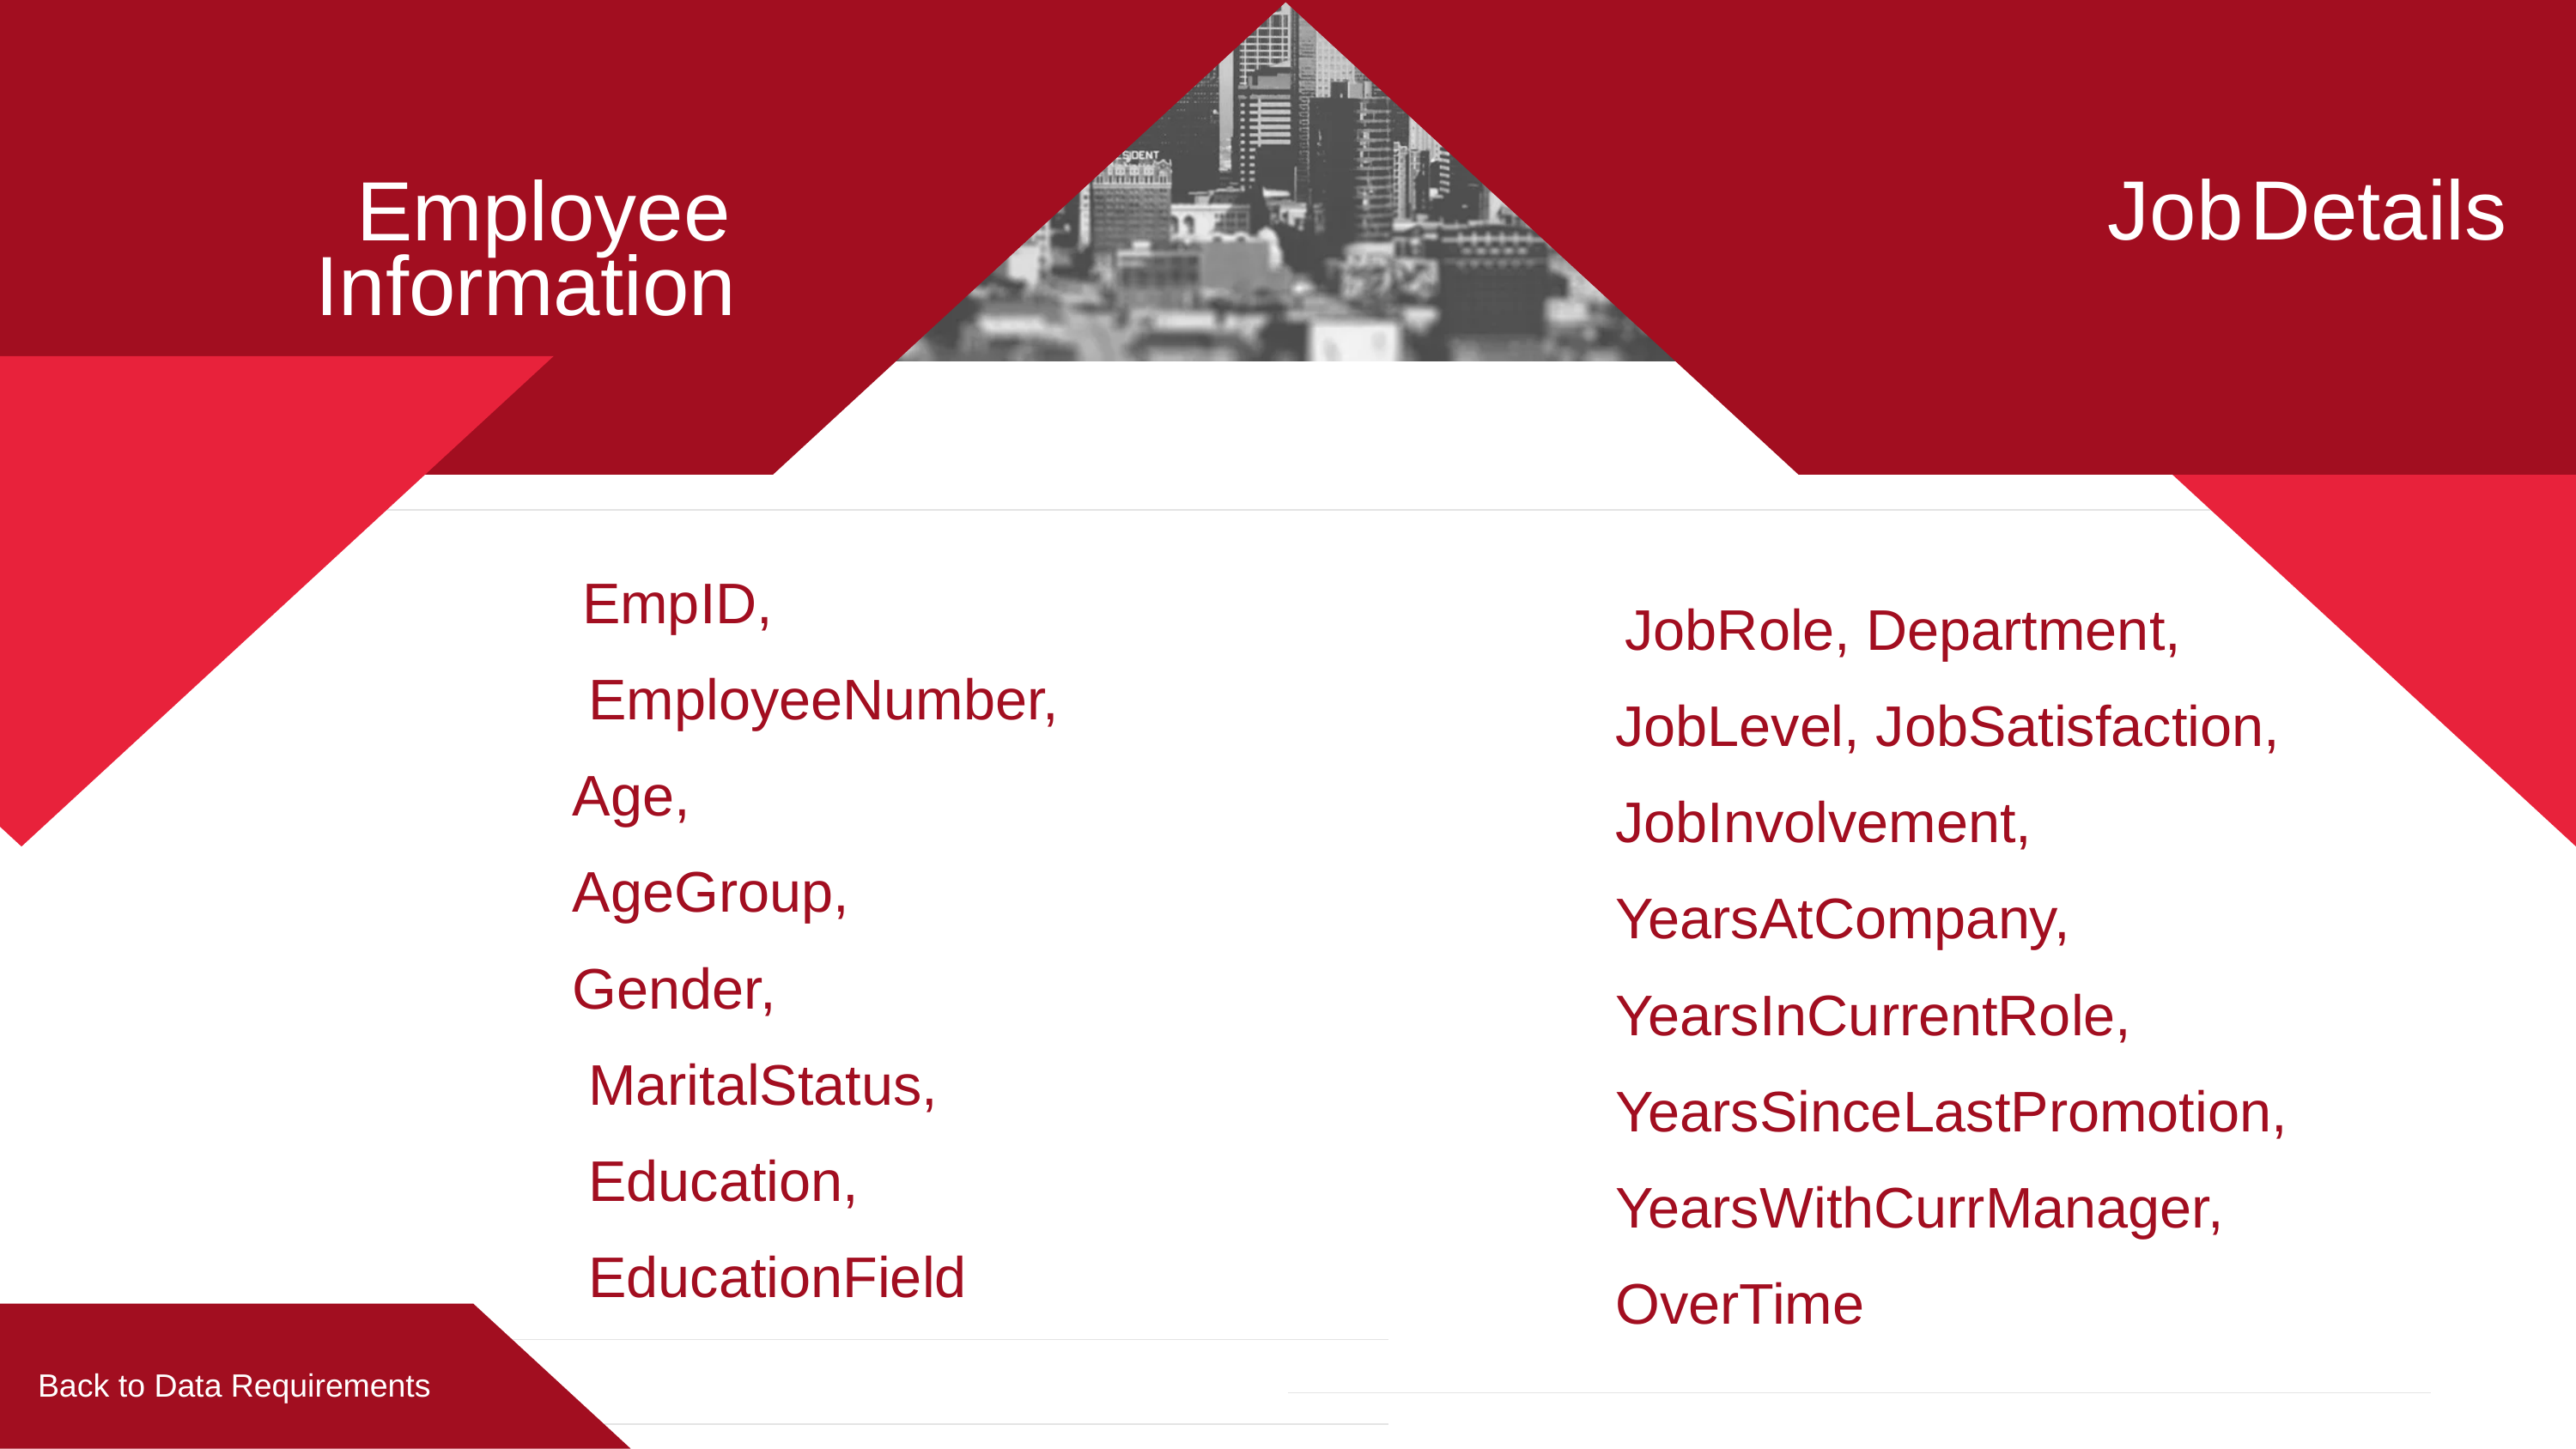

Job Details
 Employee
 Information

|  | EmpID, EmployeeNumber, Age, AgeGroup, Gender, MaritalStatus, Education, EducationField |
| --- | --- |
|  |  |
|  |  |
|  |  |
|  | JobRole, Department, JobLevel, JobSatisfaction, JobInvolvement, YearsAtCompany, YearsInCurrentRole, YearsSinceLastPromotion, YearsWithCurrManager, OverTime |
| --- | --- |
|  |  |
|  |  |
|  |  |

Back to Data Requirements